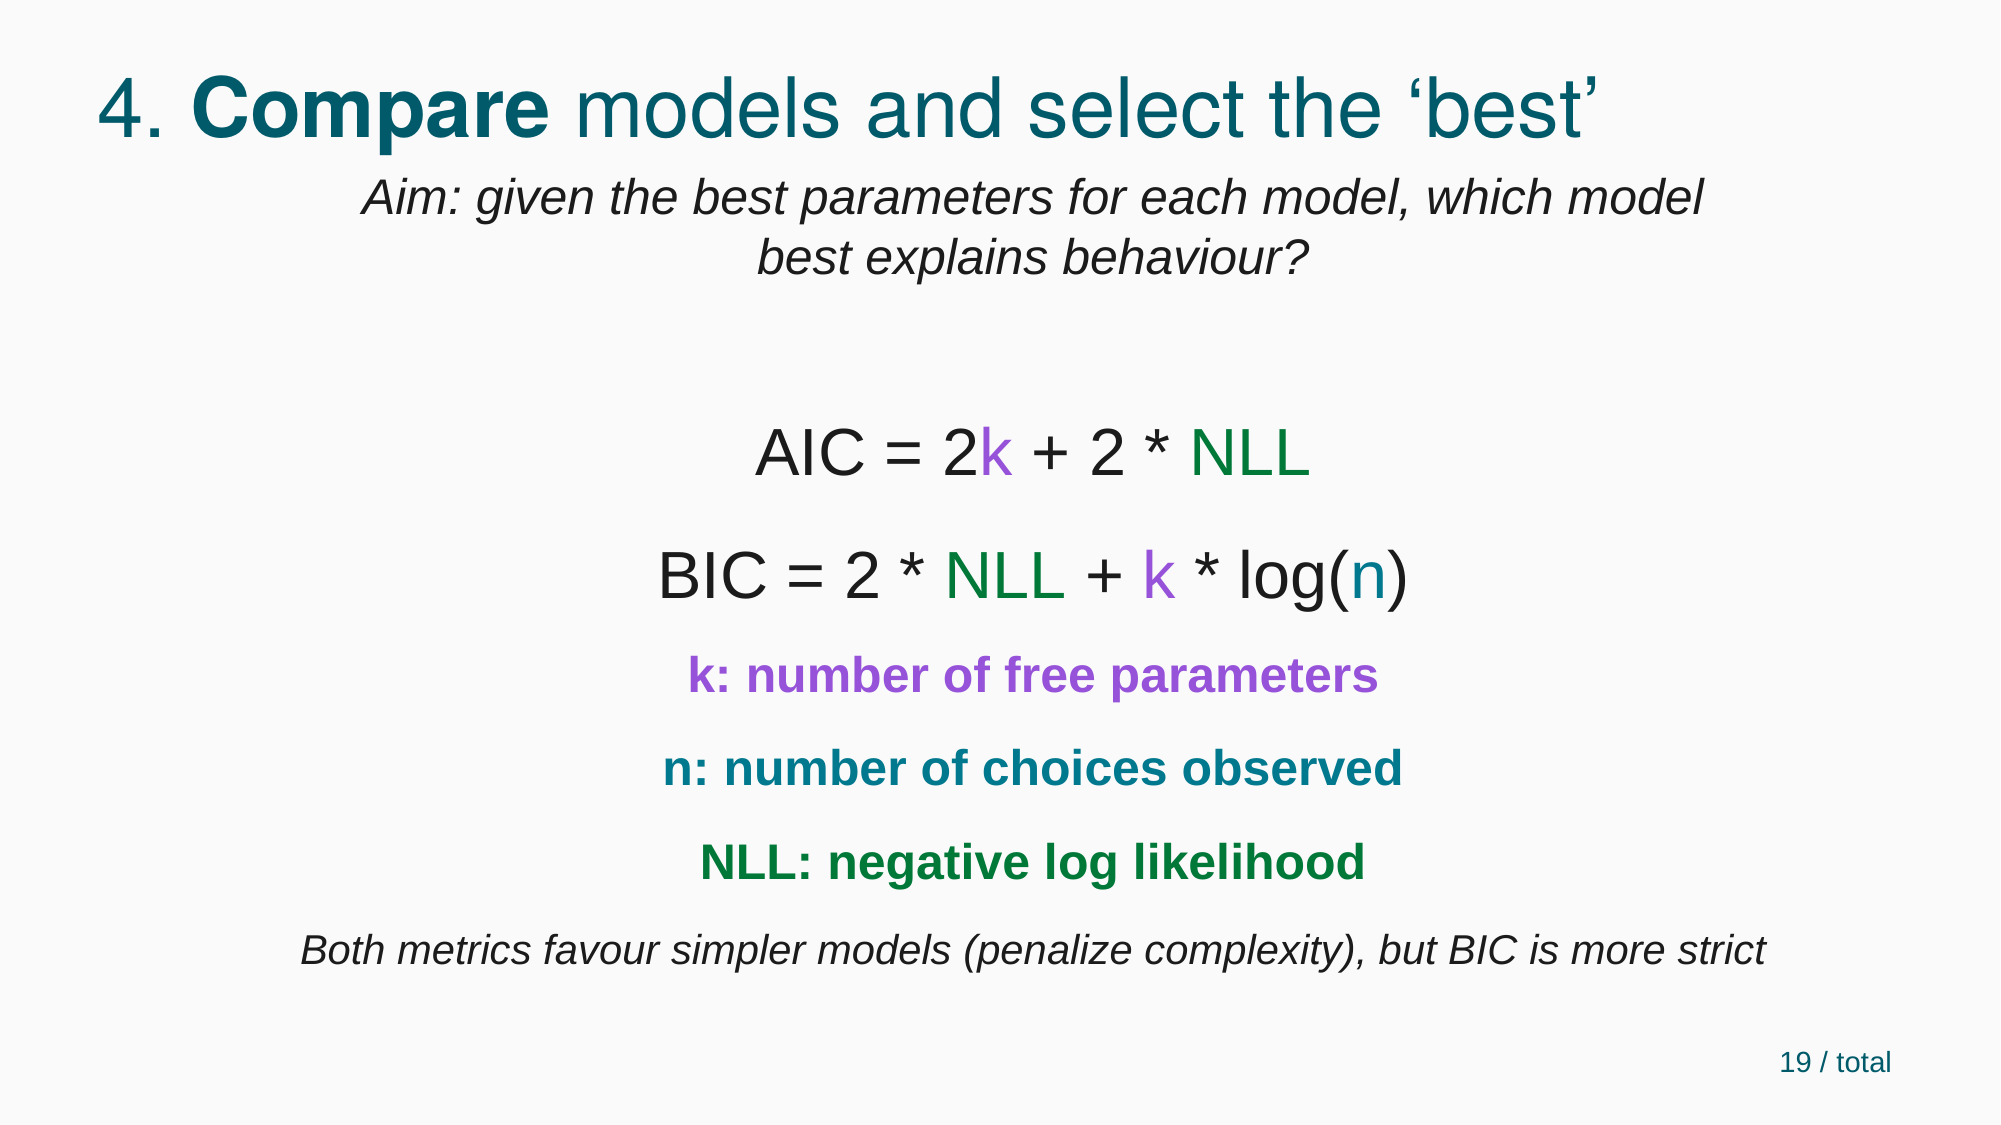

# 4. Compare models and select the ‘best’
Aim: given the best parameters for each model, which model best explains behaviour?
AIC = 2k + 2 * NLL
BIC = 2 * NLL + k * log(n)
k: number of free parameters
n: number of choices observed
NLL: negative log likelihood
Both metrics favour simpler models (penalize complexity), but BIC is more strict